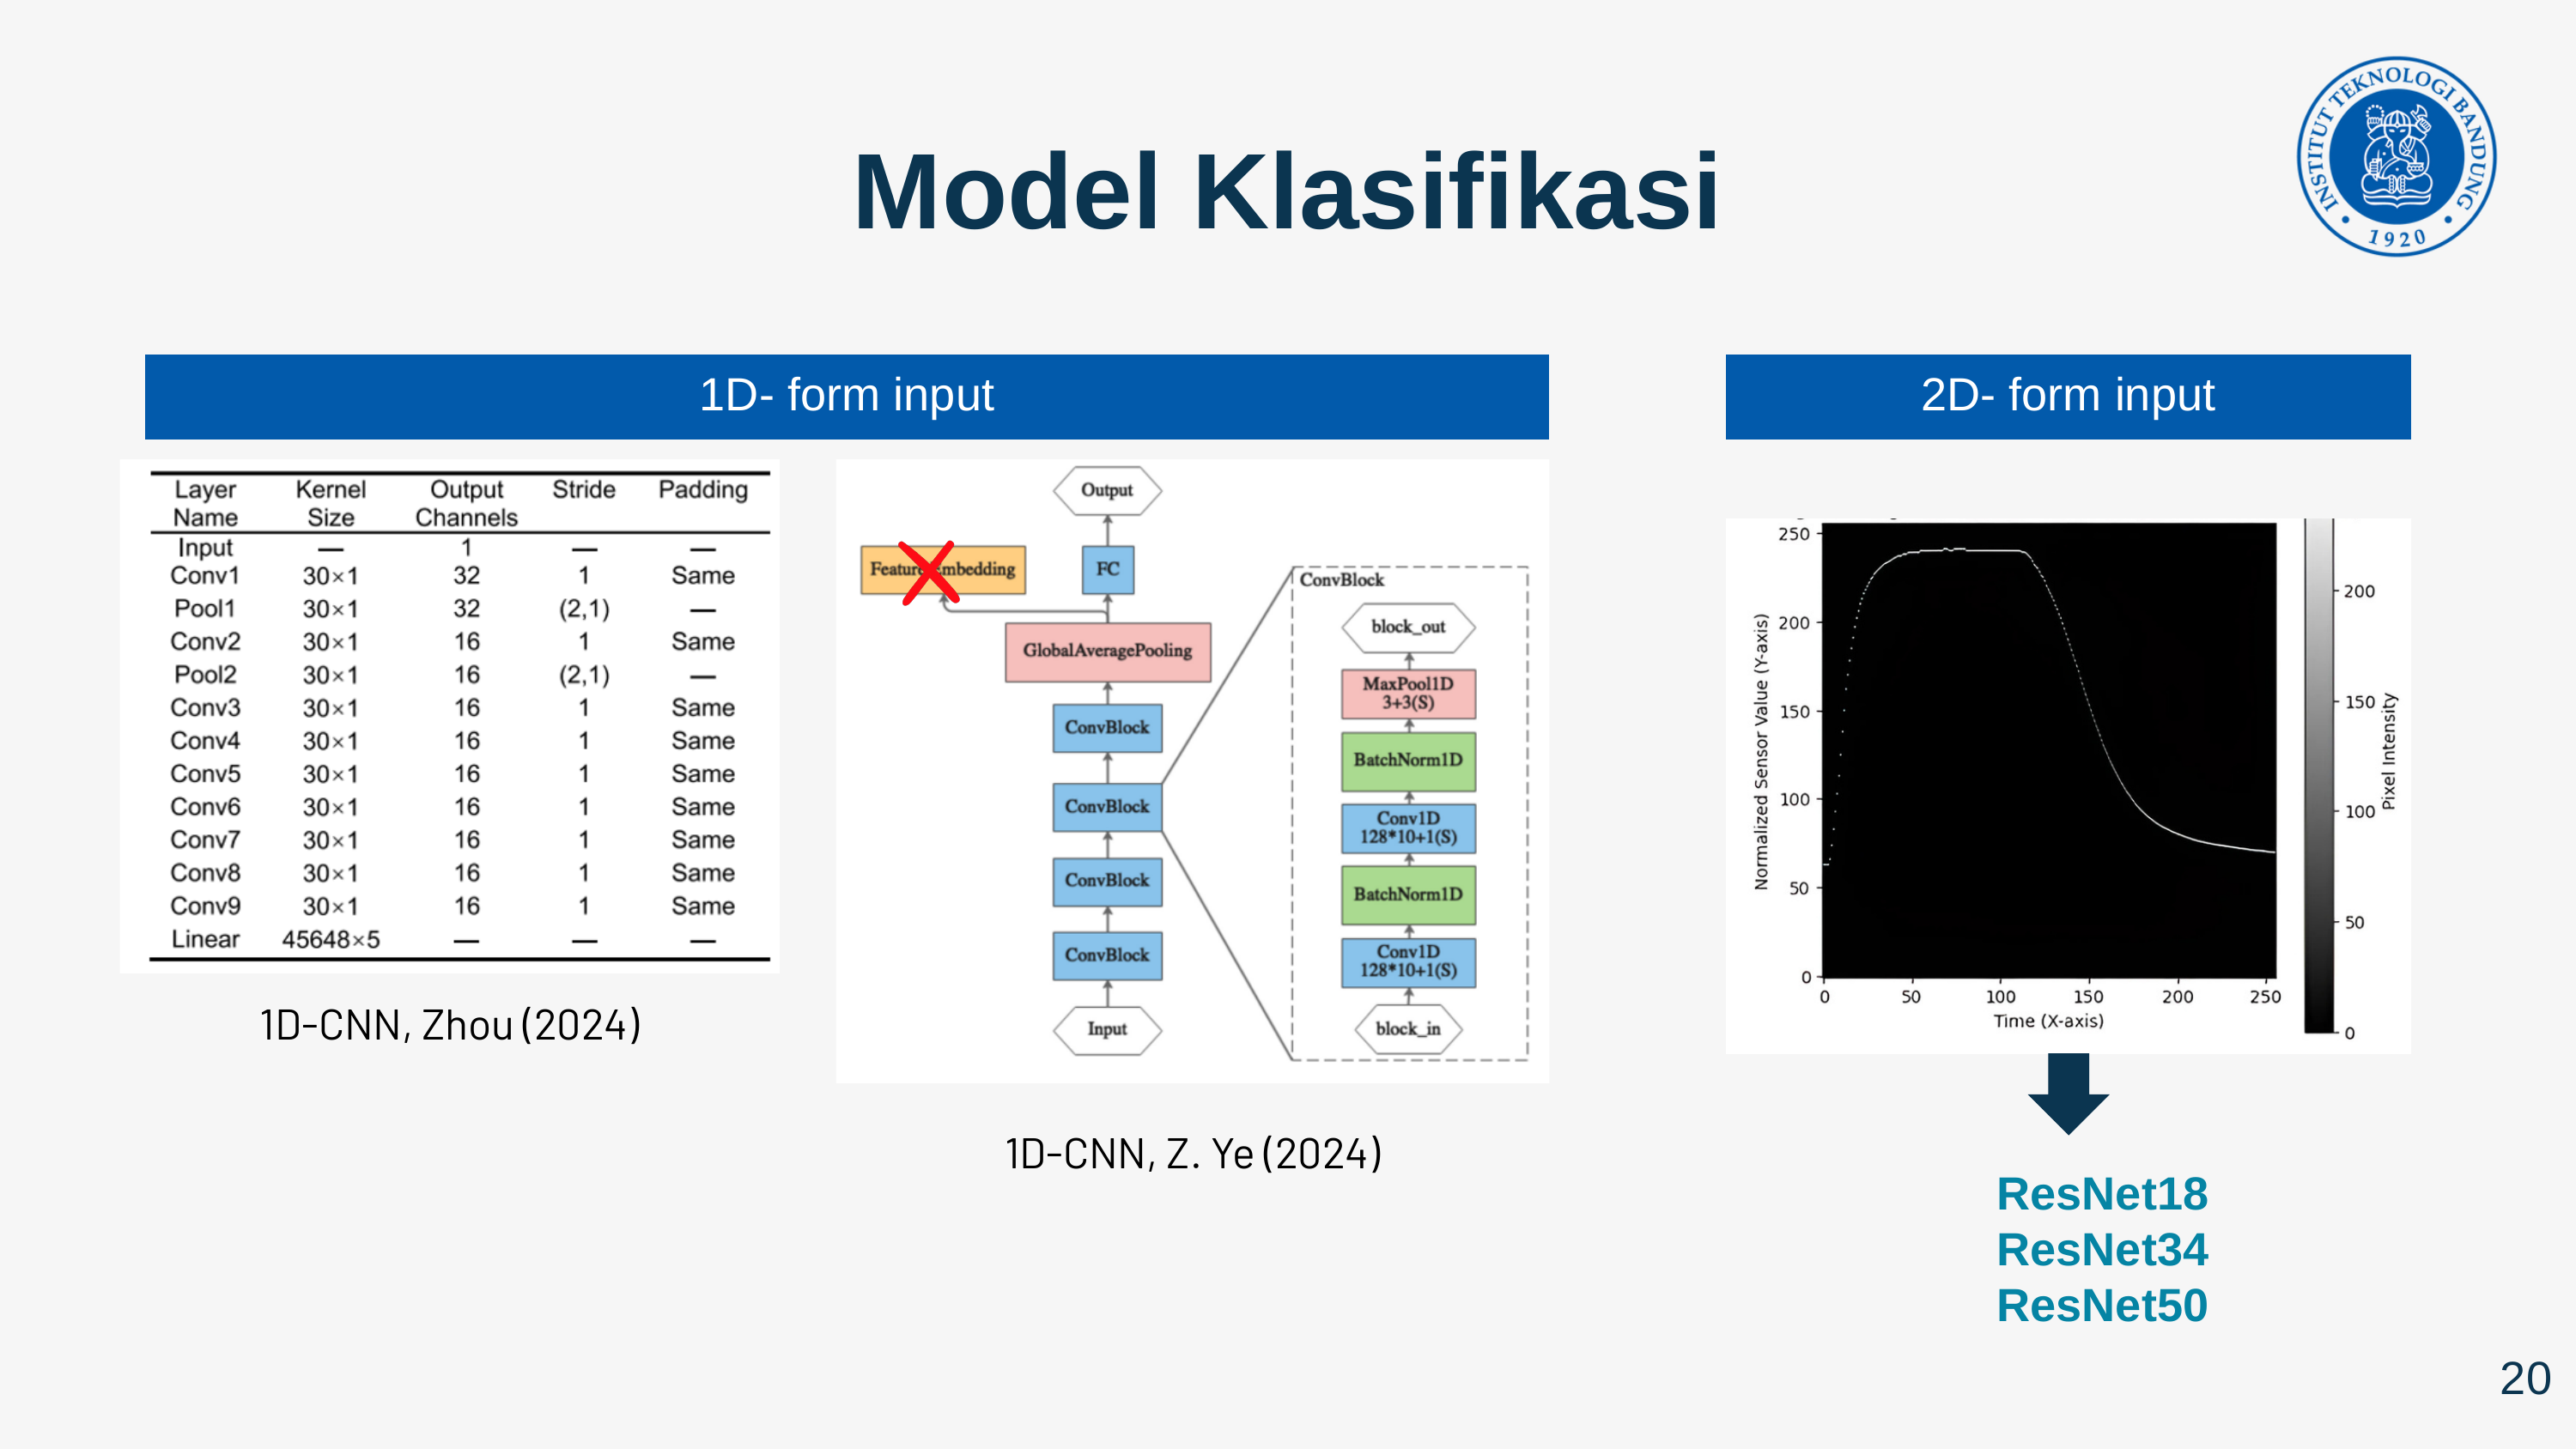

Model Klasifikasi

1D- form input

2D- form input

1D-CNN, Zhou (2024)

1D-CNN, Z. Ye (2024)

ResNet18
ResNet34
ResNet50
20